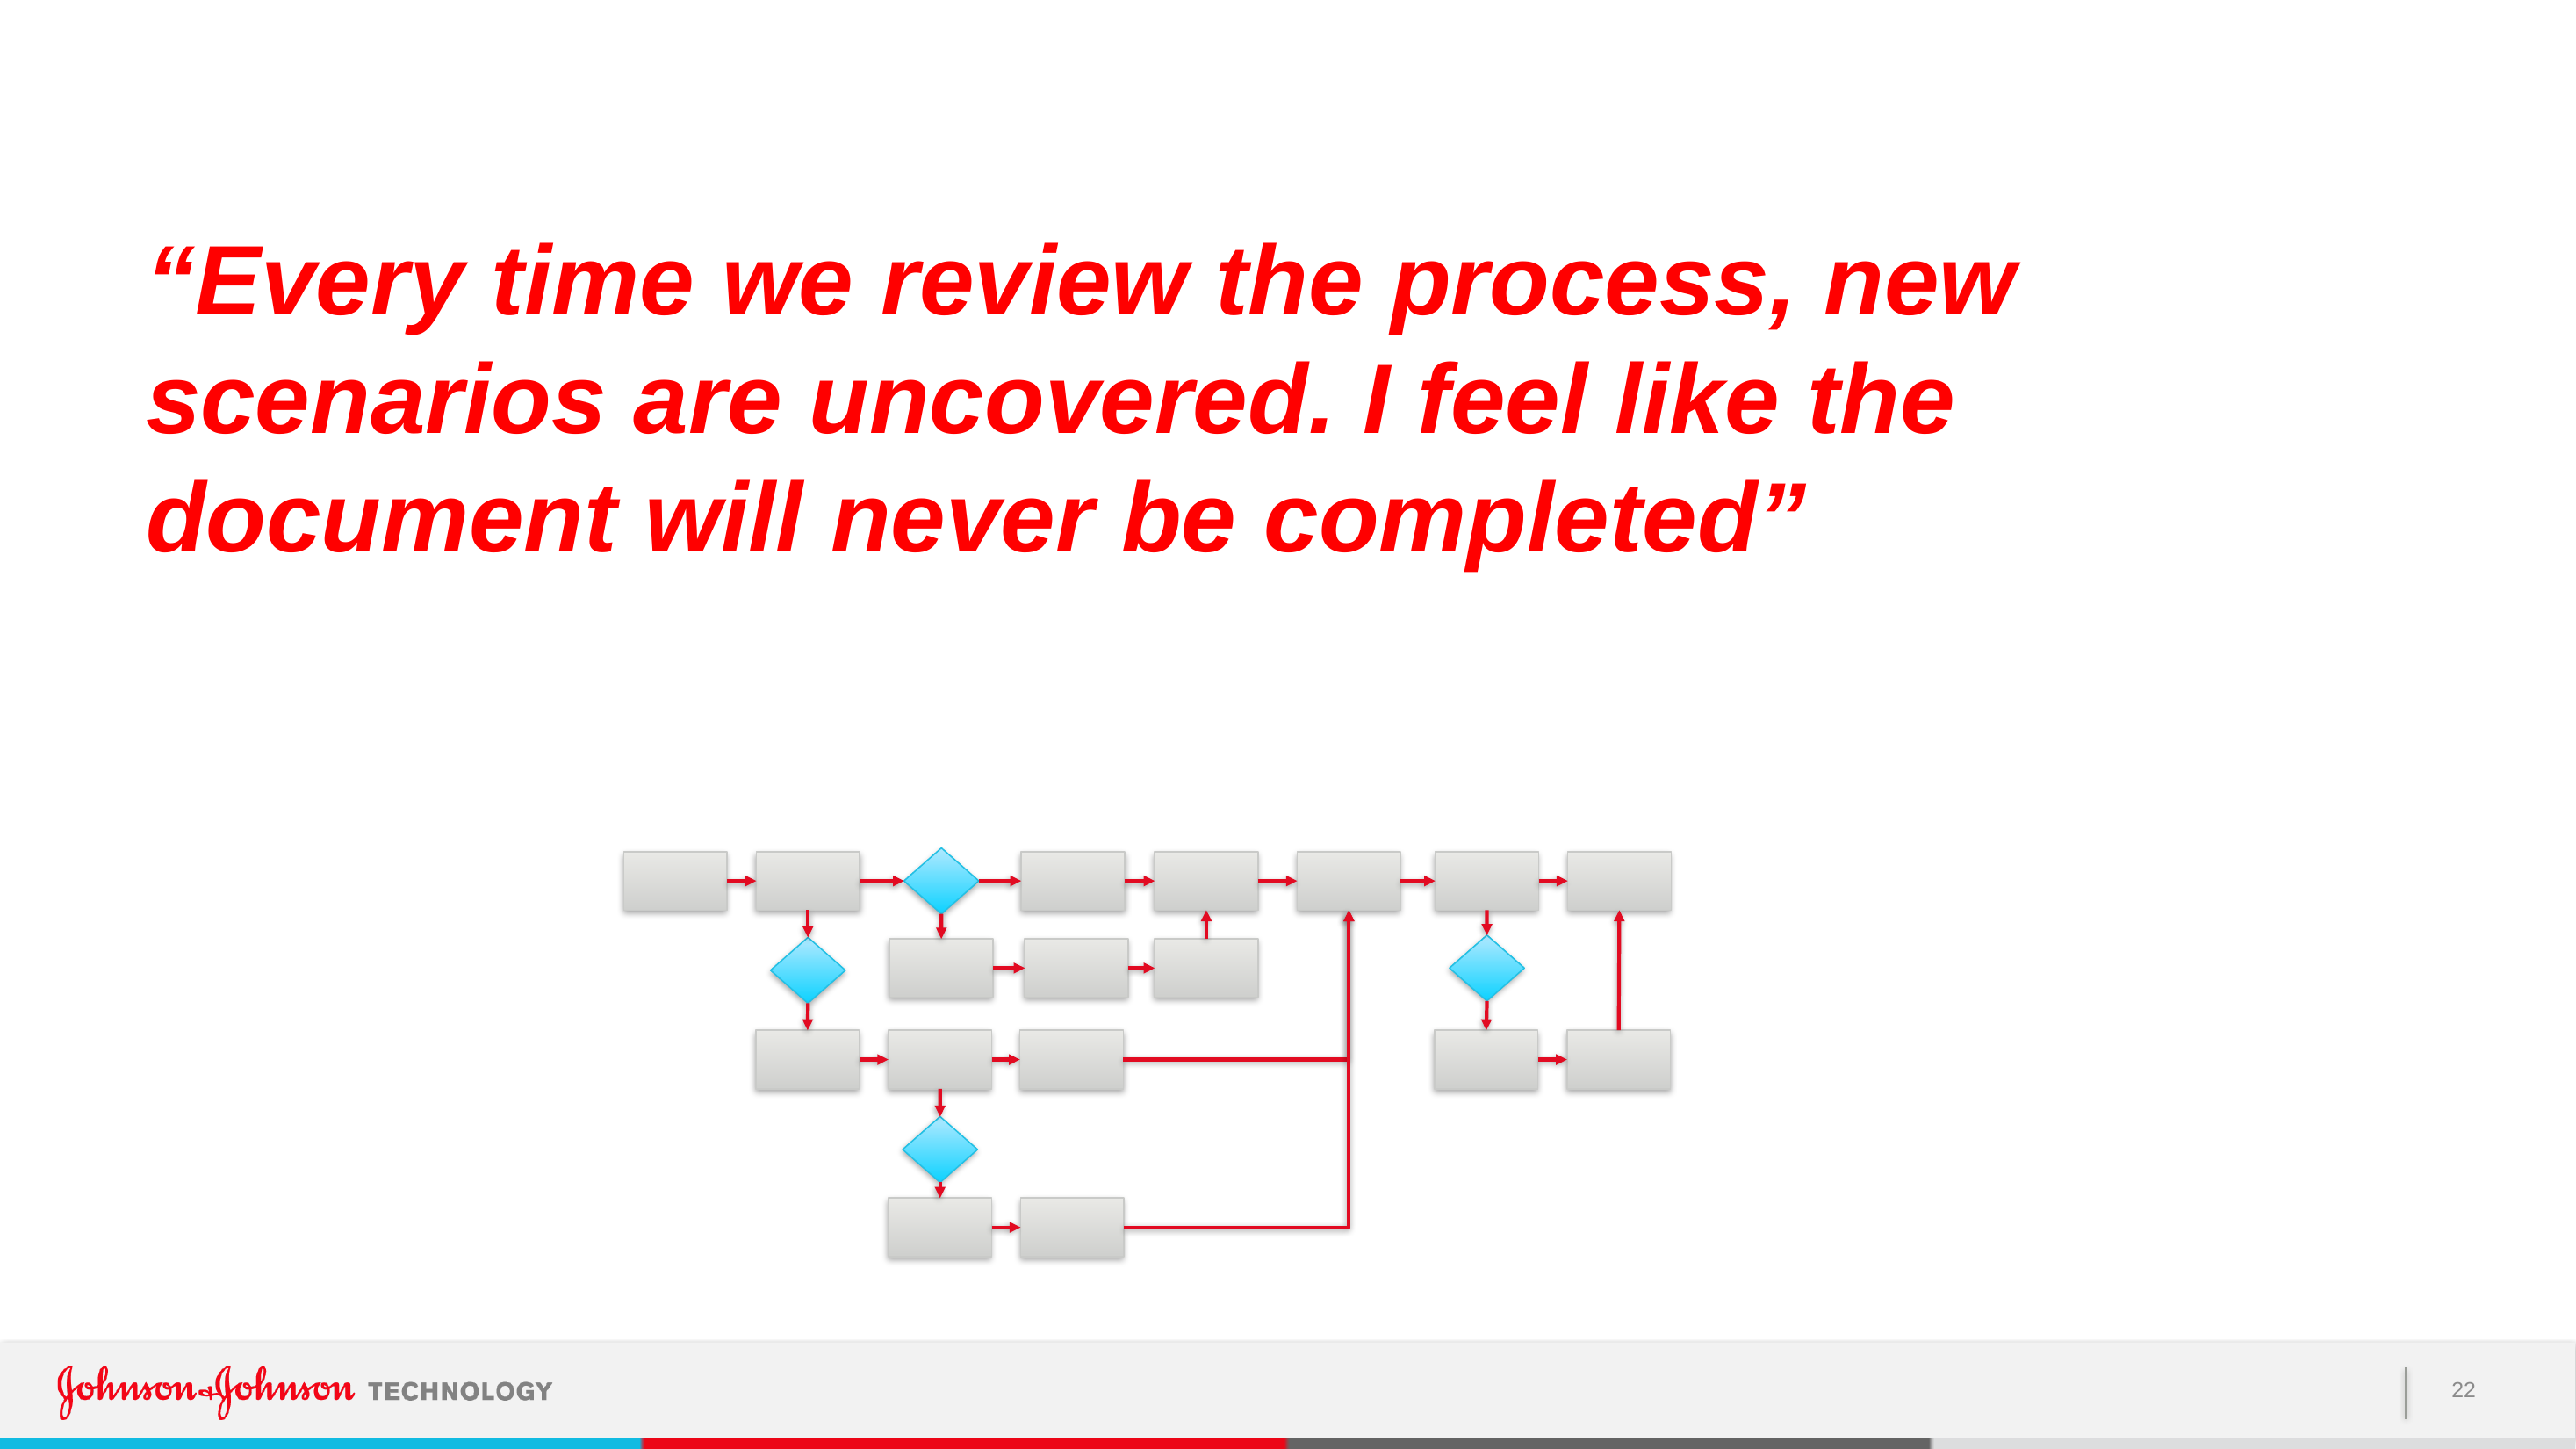

# “Every time we review the process, new scenarios are uncovered. I feel like the document will never be completed”

22